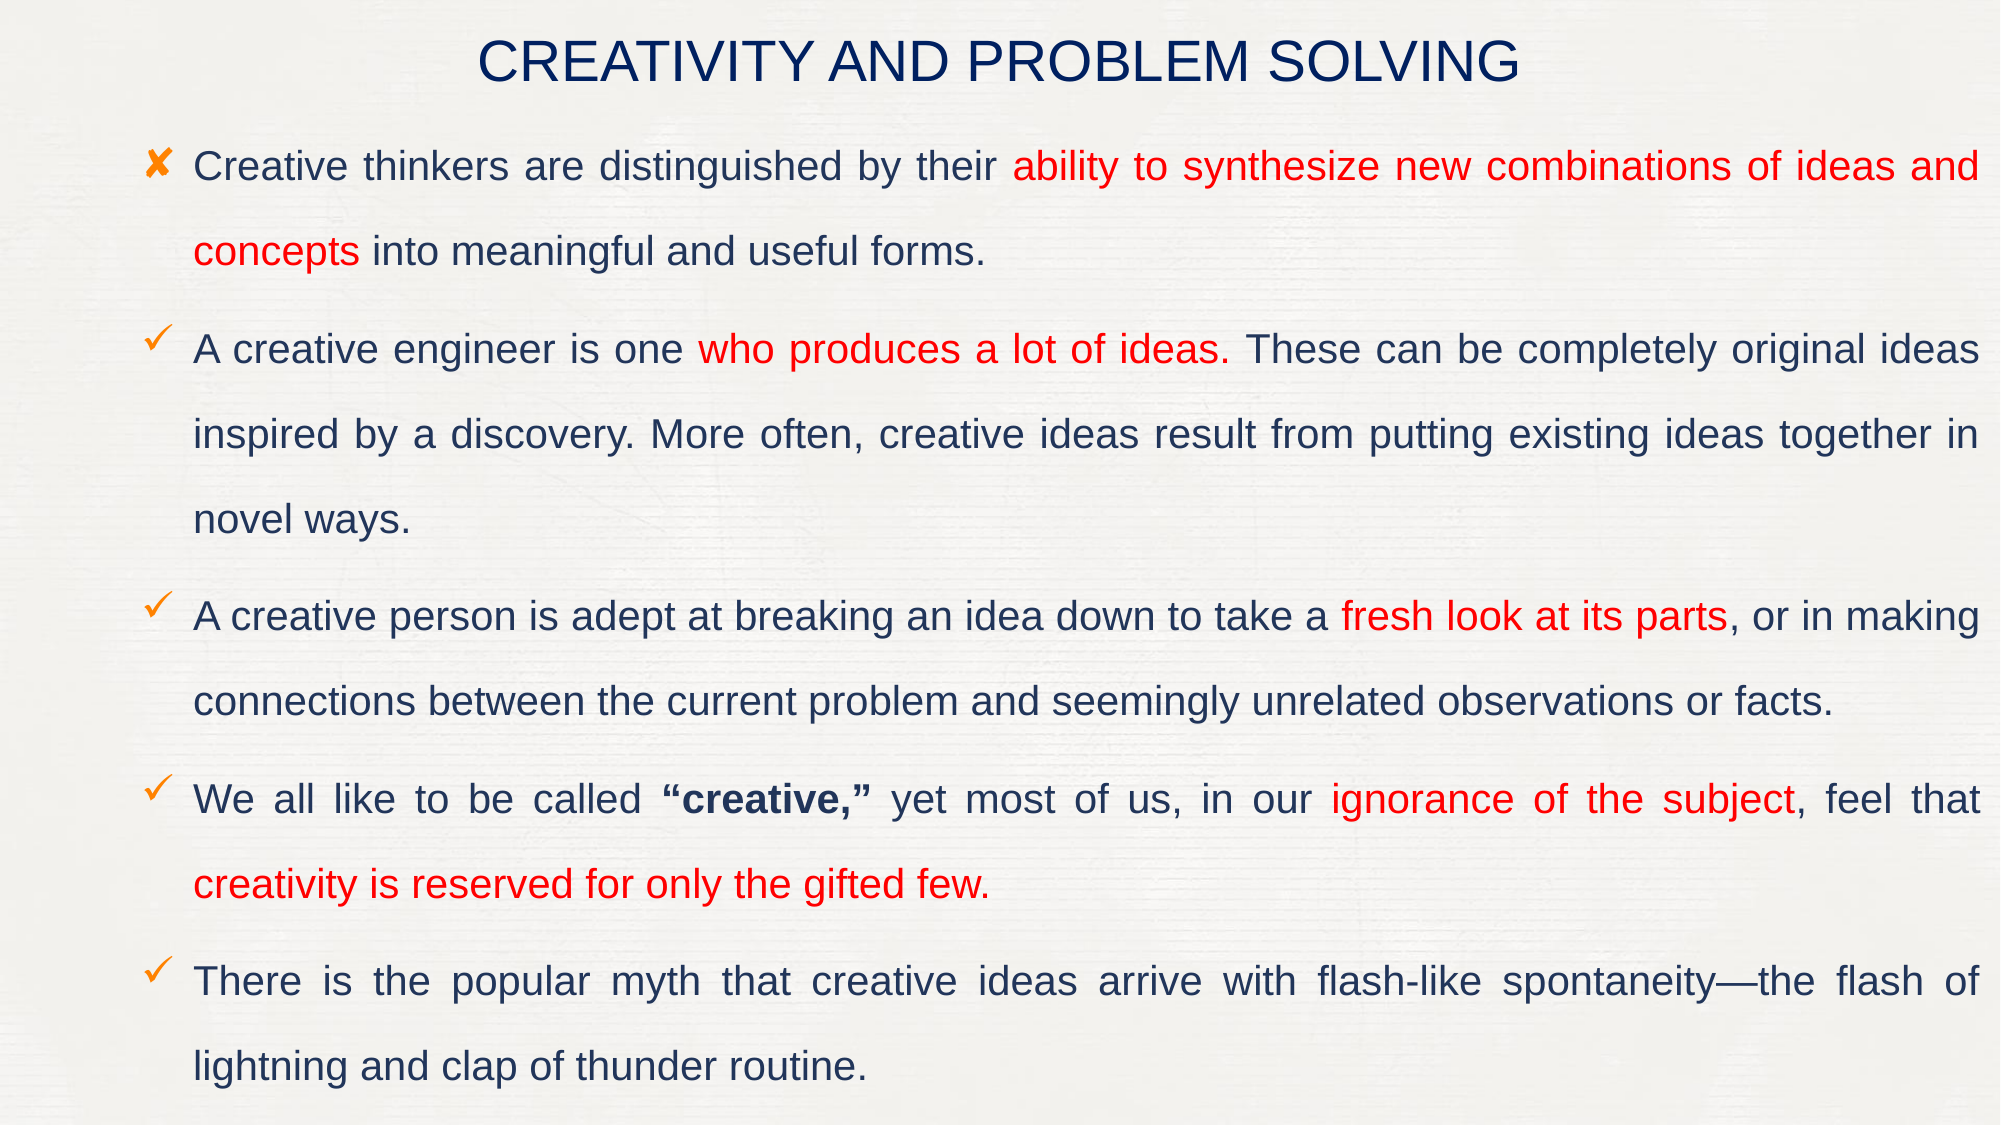

# CREATIVITY AND PROBLEM SOLVING
Creative thinkers are distinguished by their ability to synthesize new combinations of ideas and concepts into meaningful and useful forms.
A creative engineer is one who produces a lot of ideas. These can be completely original ideas inspired by a discovery. More often, creative ideas result from putting existing ideas together in novel ways.
A creative person is adept at breaking an idea down to take a fresh look at its parts, or in making connections between the current problem and seemingly unrelated observations or facts.
We all like to be called “creative,” yet most of us, in our ignorance of the subject, feel that creativity is reserved for only the gifted few.
There is the popular myth that creative ideas arrive with flash-like spontaneity—the flash of lightning and clap of thunder routine.